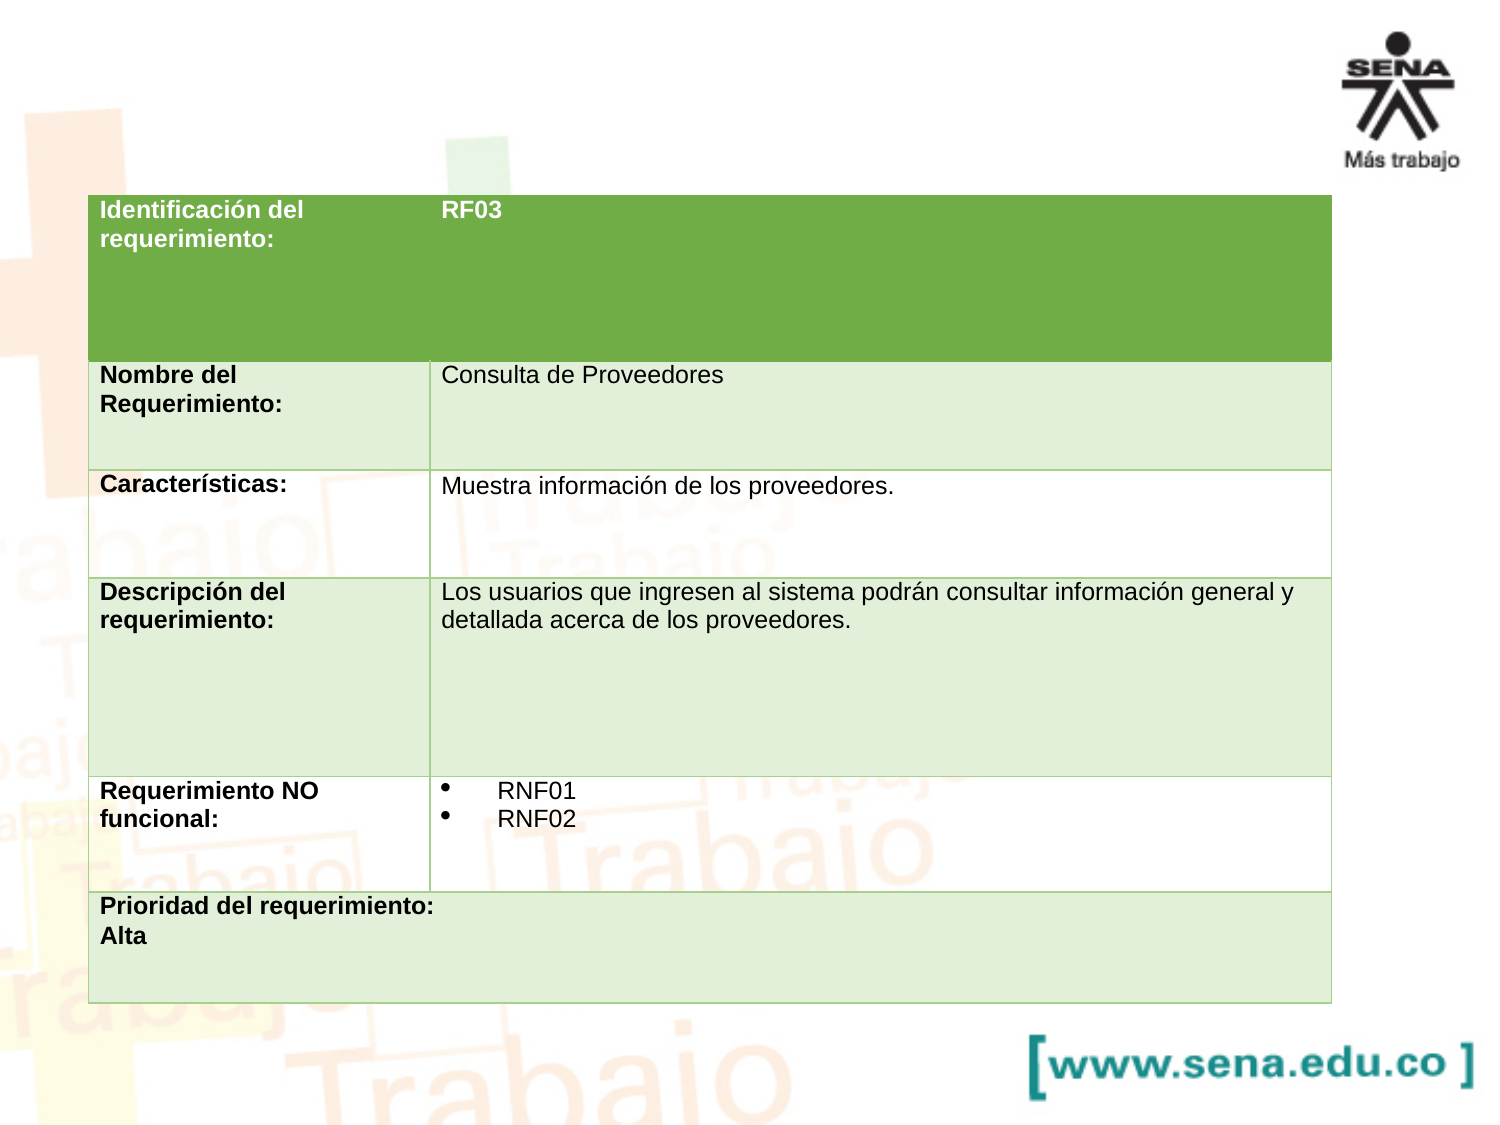

| Identificación del requerimiento: | RF03 |
| --- | --- |
| Nombre del Requerimiento: | Consulta de Proveedores |
| Características: | Muestra información de los proveedores. |
| Descripción del requerimiento: | Los usuarios que ingresen al sistema podrán consultar información general y detallada acerca de los proveedores. |
| Requerimiento NO funcional: | RNF01 RNF02 |
| Prioridad del requerimiento: Alta |  |